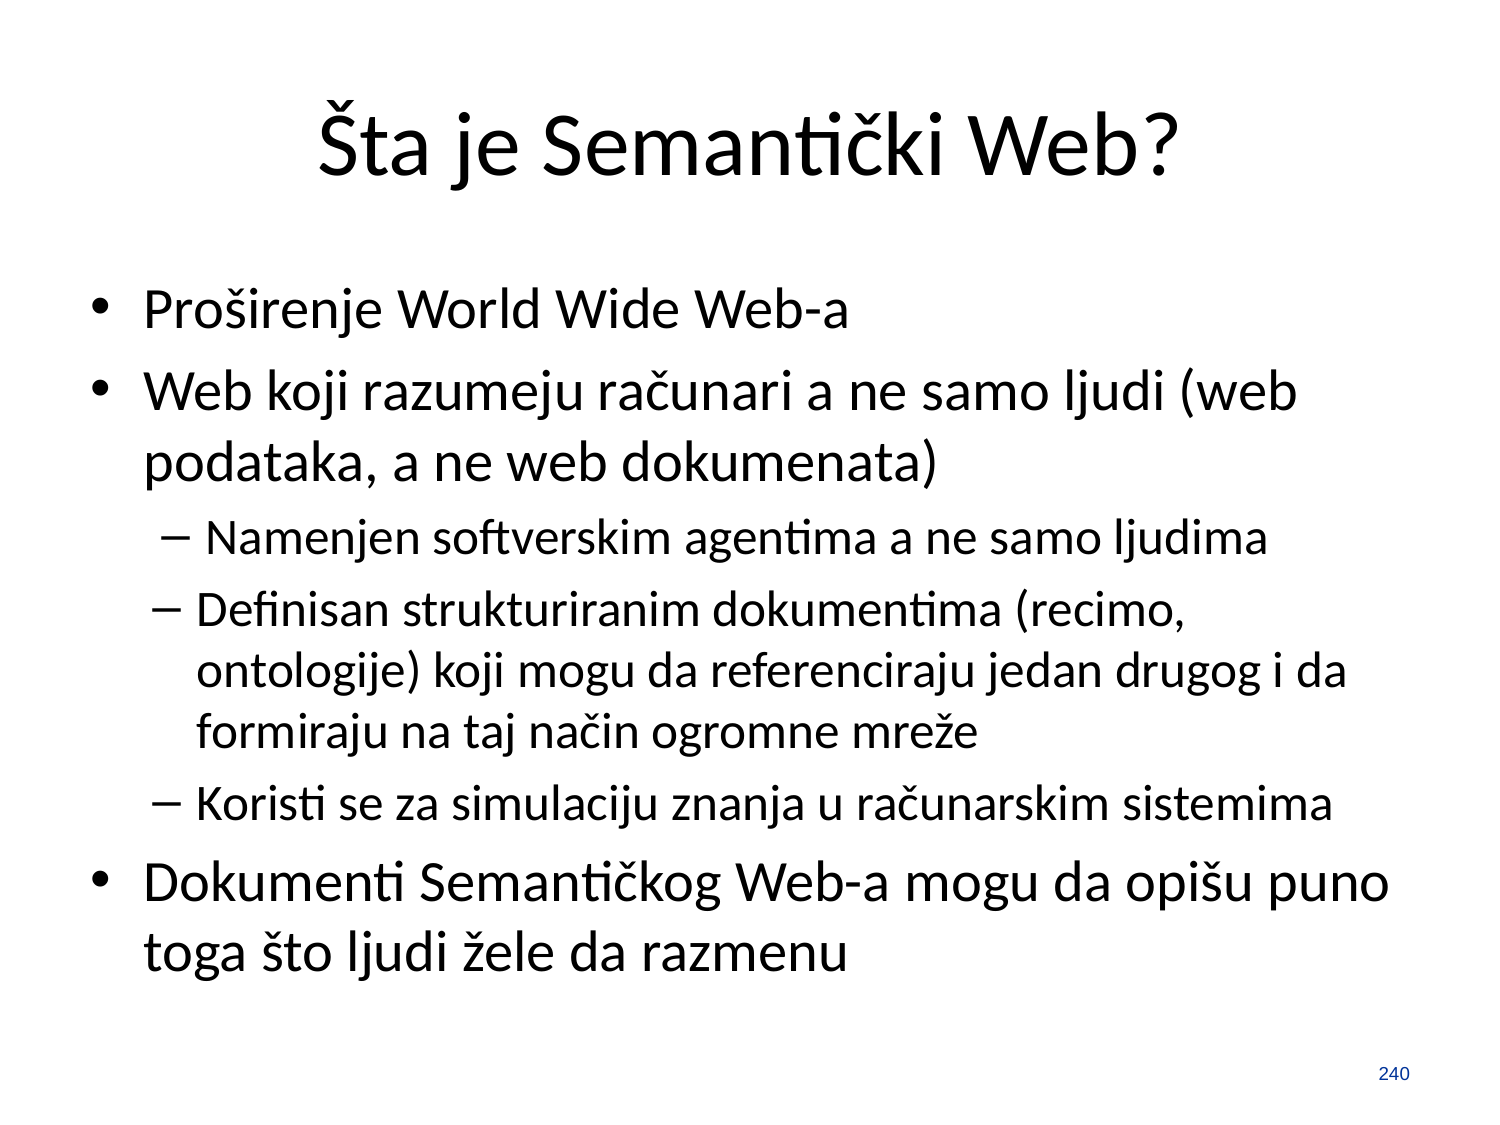

# Šta je Semantički Web?
Proširenje World Wide Web-a
Web koji razumeju računari a ne samo ljudi (web podataka, a ne web dokumenata)
Namenjen softverskim agentima a ne samo ljudima
Definisan strukturiranim dokumentima (recimo, ontologije) koji mogu da referenciraju jedan drugog i da formiraju na taj način ogromne mreže
Koristi se za simulaciju znanja u računarskim sistemima
Dokumenti Semantičkog Web-a mogu da opišu puno toga što ljudi žele da razmenu
240